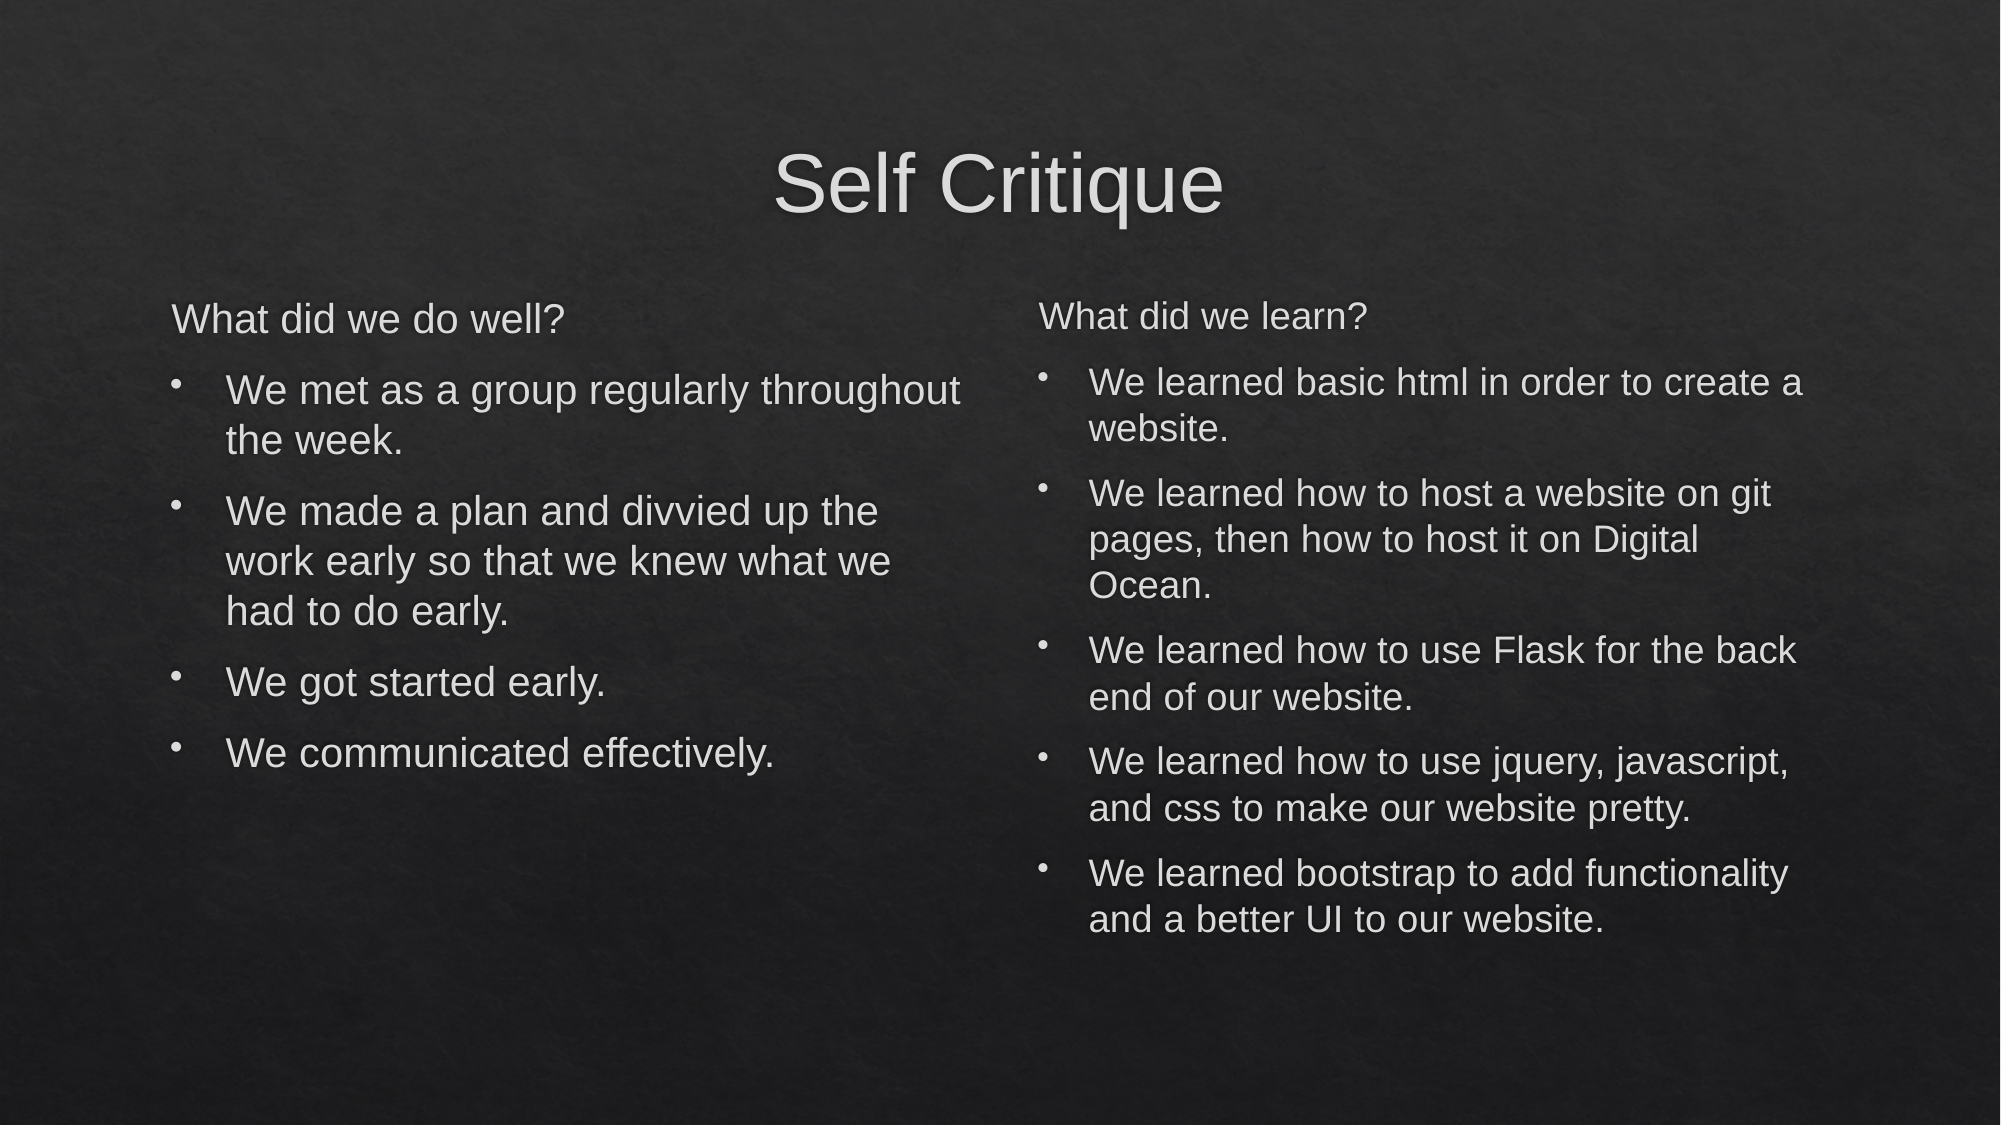

# Self Critique
What did we do well?
We met as a group regularly throughout the week.
We made a plan and divvied up the work early so that we knew what we had to do early.
We got started early.
We communicated effectively.
What did we learn?
We learned basic html in order to create a website.
We learned how to host a website on git pages, then how to host it on Digital Ocean.
We learned how to use Flask for the back end of our website.
We learned how to use jquery, javascript, and css to make our website pretty.
We learned bootstrap to add functionality and a better UI to our website.